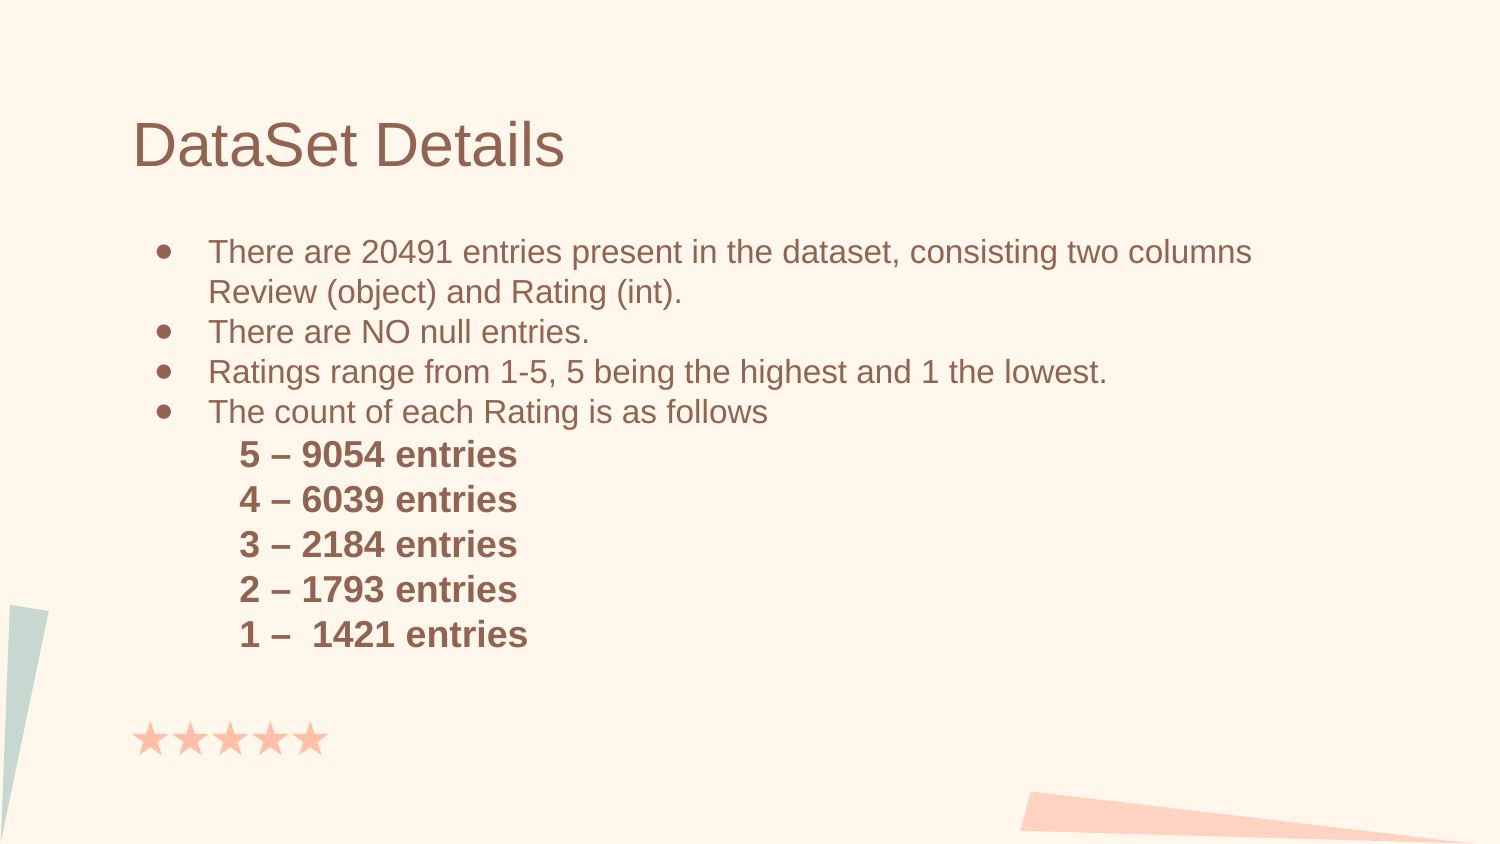

# DataSet Details
There are 20491 entries present in the dataset, consisting two columns
Review (object) and Rating (int).
There are NO null entries.
Ratings range from 1-5, 5 being the highest and 1 the lowest.
The count of each Rating is as follows
 5 – 9054 entries
 4 – 6039 entries
 3 – 2184 entries
 2 – 1793 entries
 1 –  1421 entries